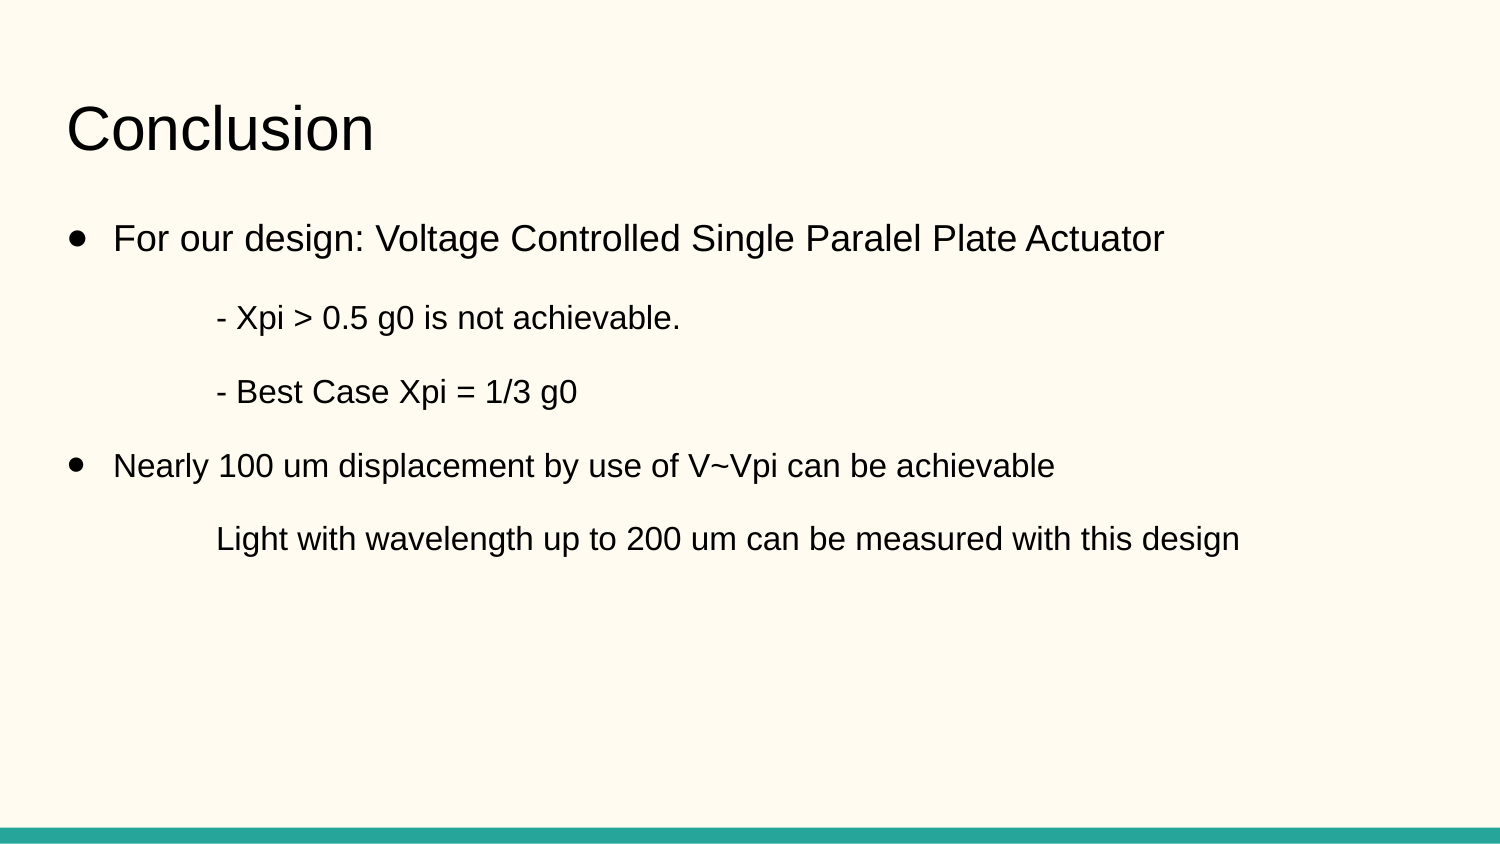

# Conclusion
For our design: Voltage Controlled Single Paralel Plate Actuator
	- Xpi > 0.5 g0 is not achievable.
	- Best Case Xpi = 1/3 g0
Nearly 100 um displacement by use of V~Vpi can be achievable
	Light with wavelength up to 200 um can be measured with this design